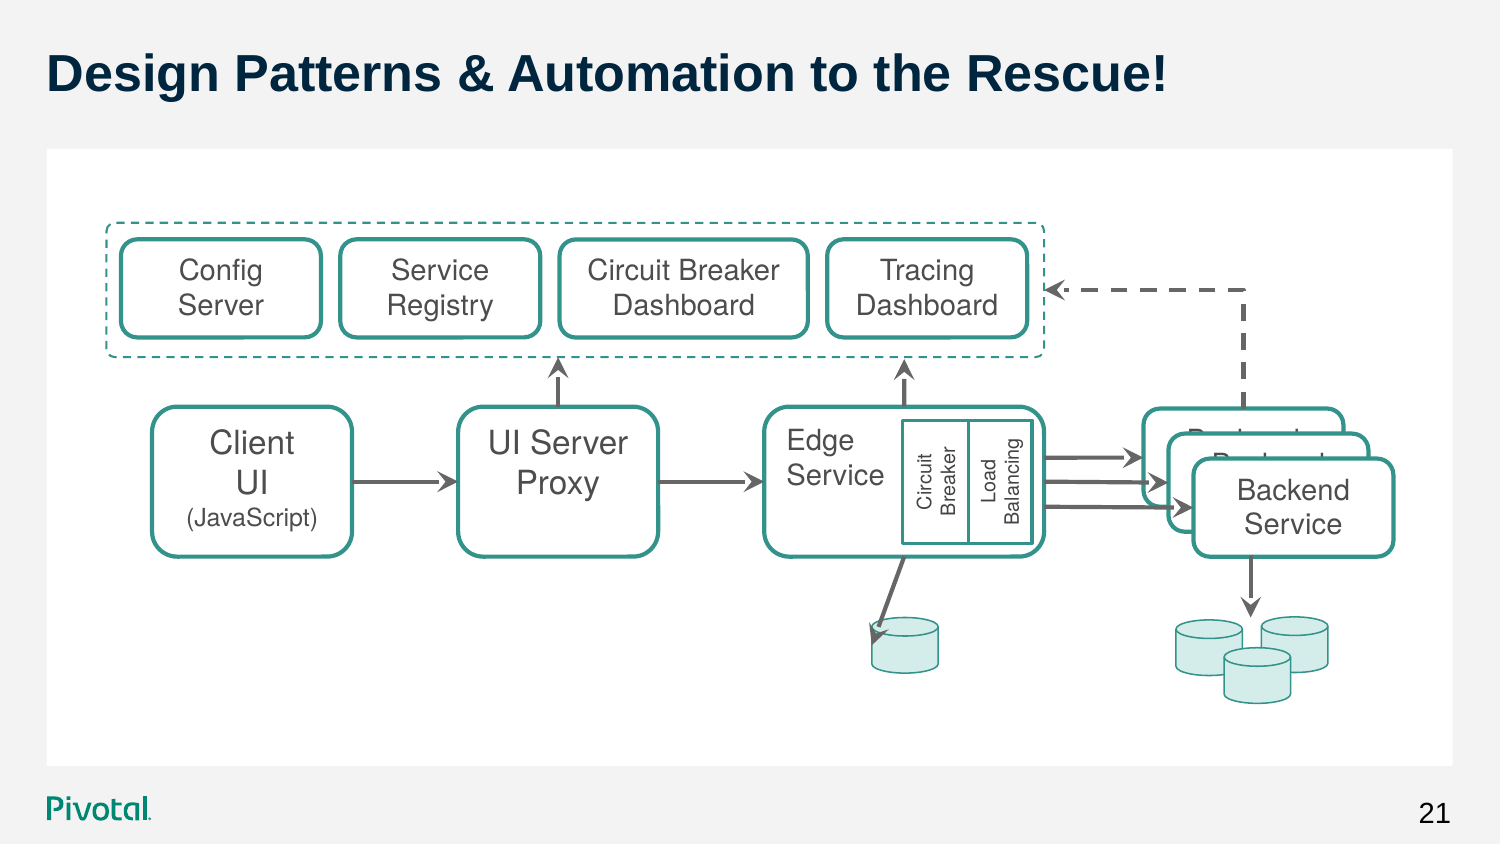

# Design Patterns & Automation to the Rescue!

Config
Server

Service
Registry

Tracing Dashboard
Circuit Breaker Dashboard
Client
UI
(JavaScript)
UI Server
Proxy
Edge
Service
Backend Service

Backend Service

Backend Service

Circuit Breaker
Load Balancing

21